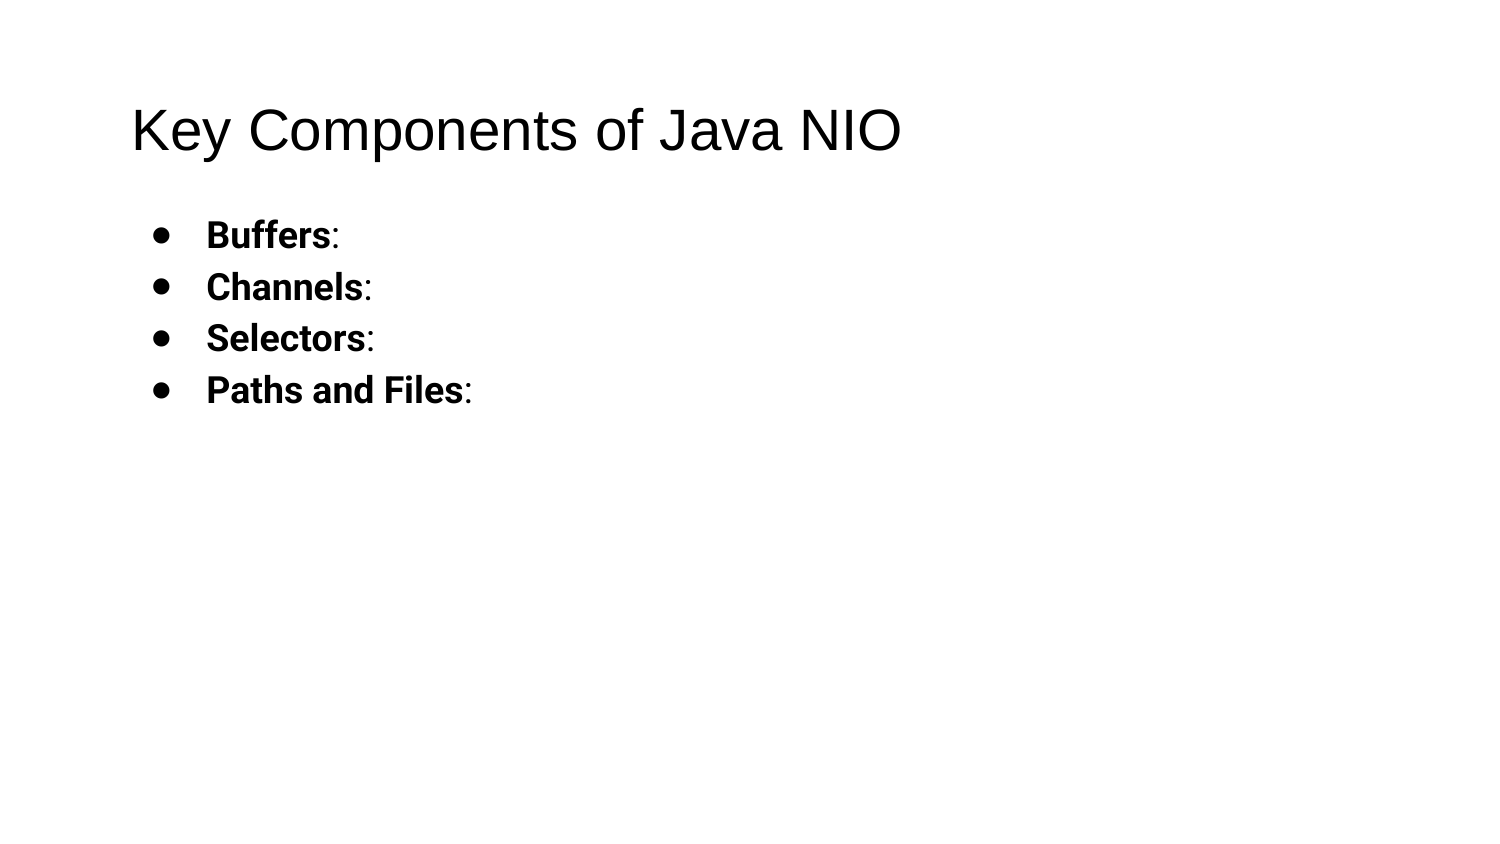

# Key Components of Java NIO
Buffers:
Channels:
Selectors:
Paths and Files: